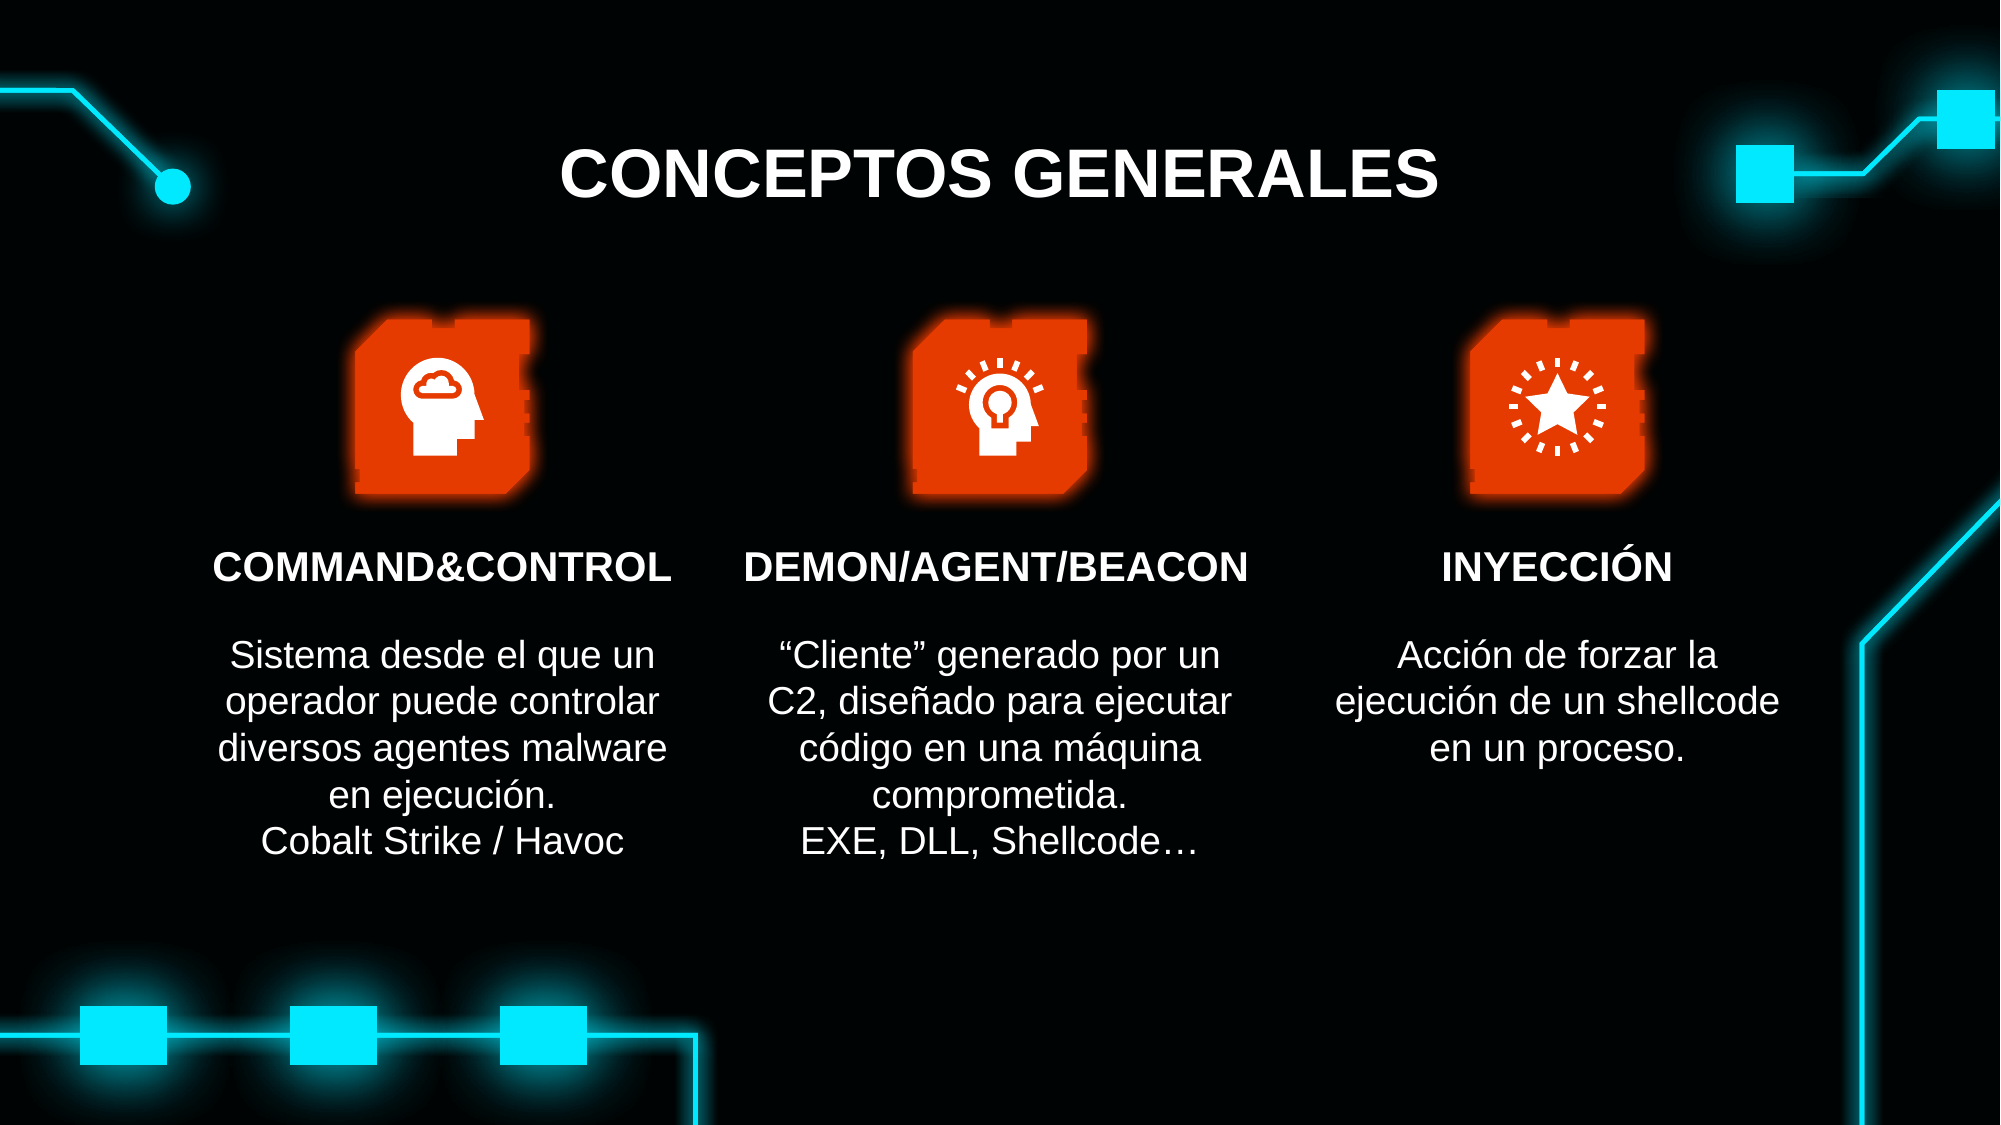

# CONCEPTOS GENERALES

COMMAND&CONTROL
DEMON/AGENT/BEACON
INYECCIÓN
Sistema desde el que un operador puede controlar diversos agentes malware en ejecución.
Cobalt Strike / Havoc
“Cliente” generado por un C2, diseñado para ejecutar código en una máquina comprometida.
EXE, DLL, Shellcode…
Acción de forzar la ejecución de un shellcode en un proceso.